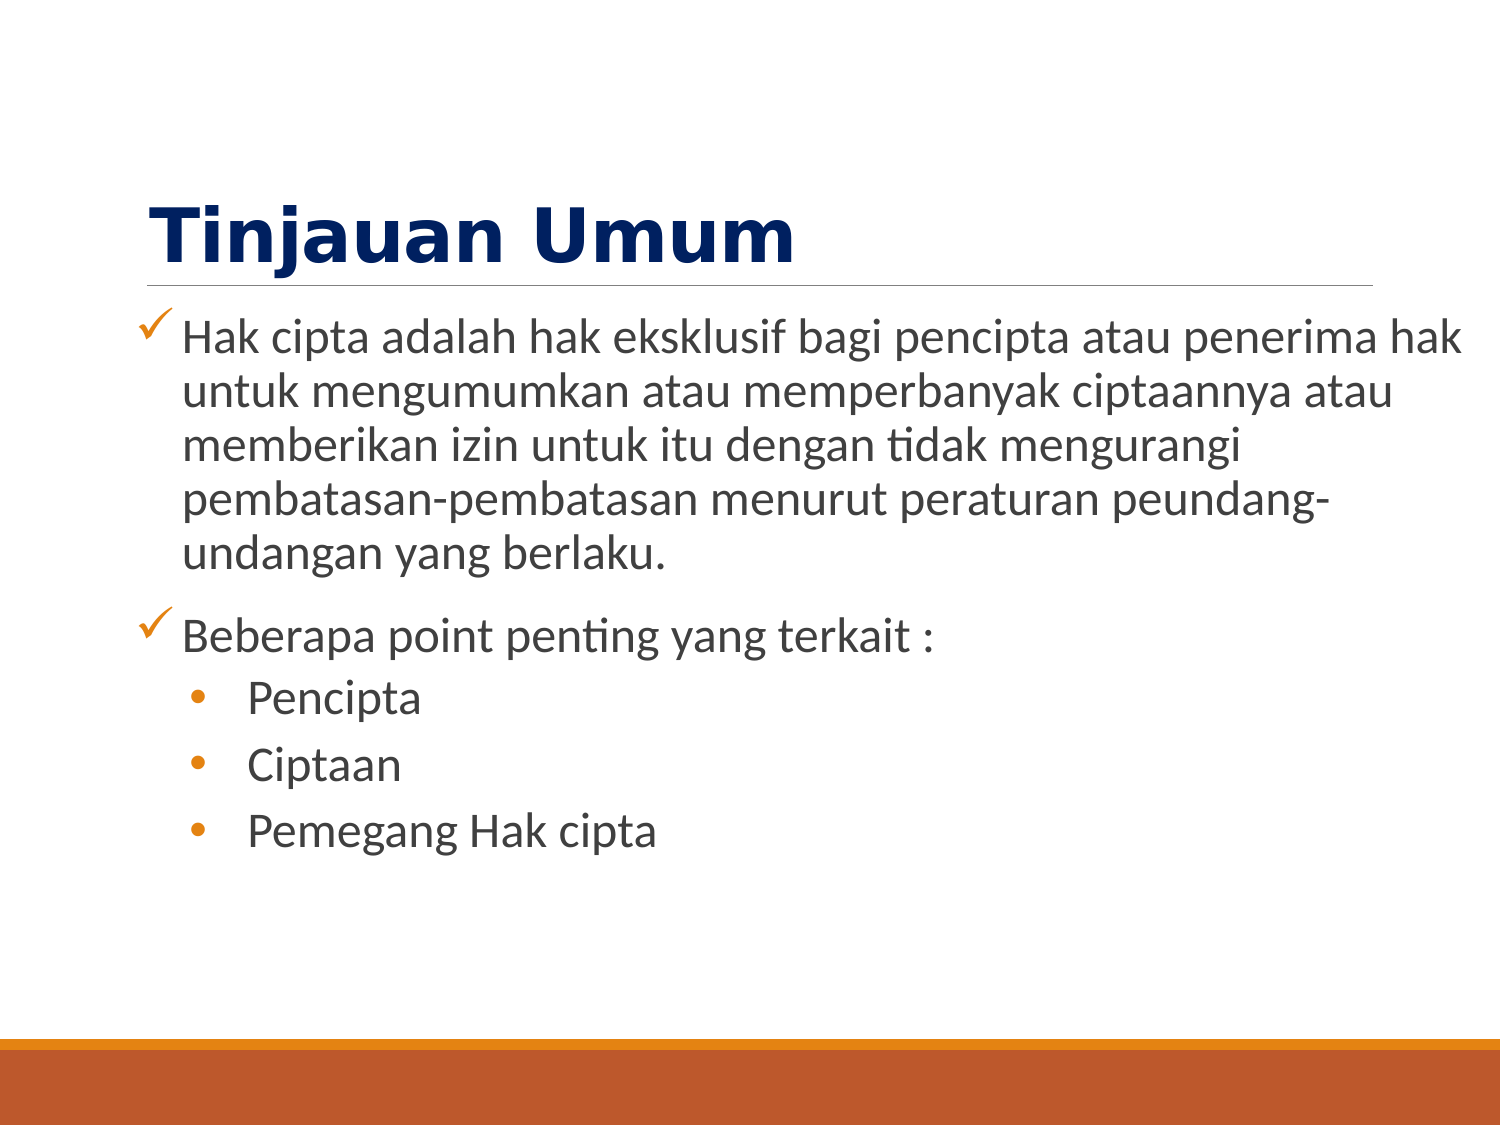

# Tinjauan Umum
Hak cipta adalah hak eksklusif bagi pencipta atau penerima hak untuk mengumumkan atau memperbanyak ciptaannya atau memberikan izin untuk itu dengan tidak mengurangi pembatasan-pembatasan menurut peraturan peundang-undangan yang berlaku.
Beberapa point penting yang terkait :
Pencipta
Ciptaan
Pemegang Hak cipta